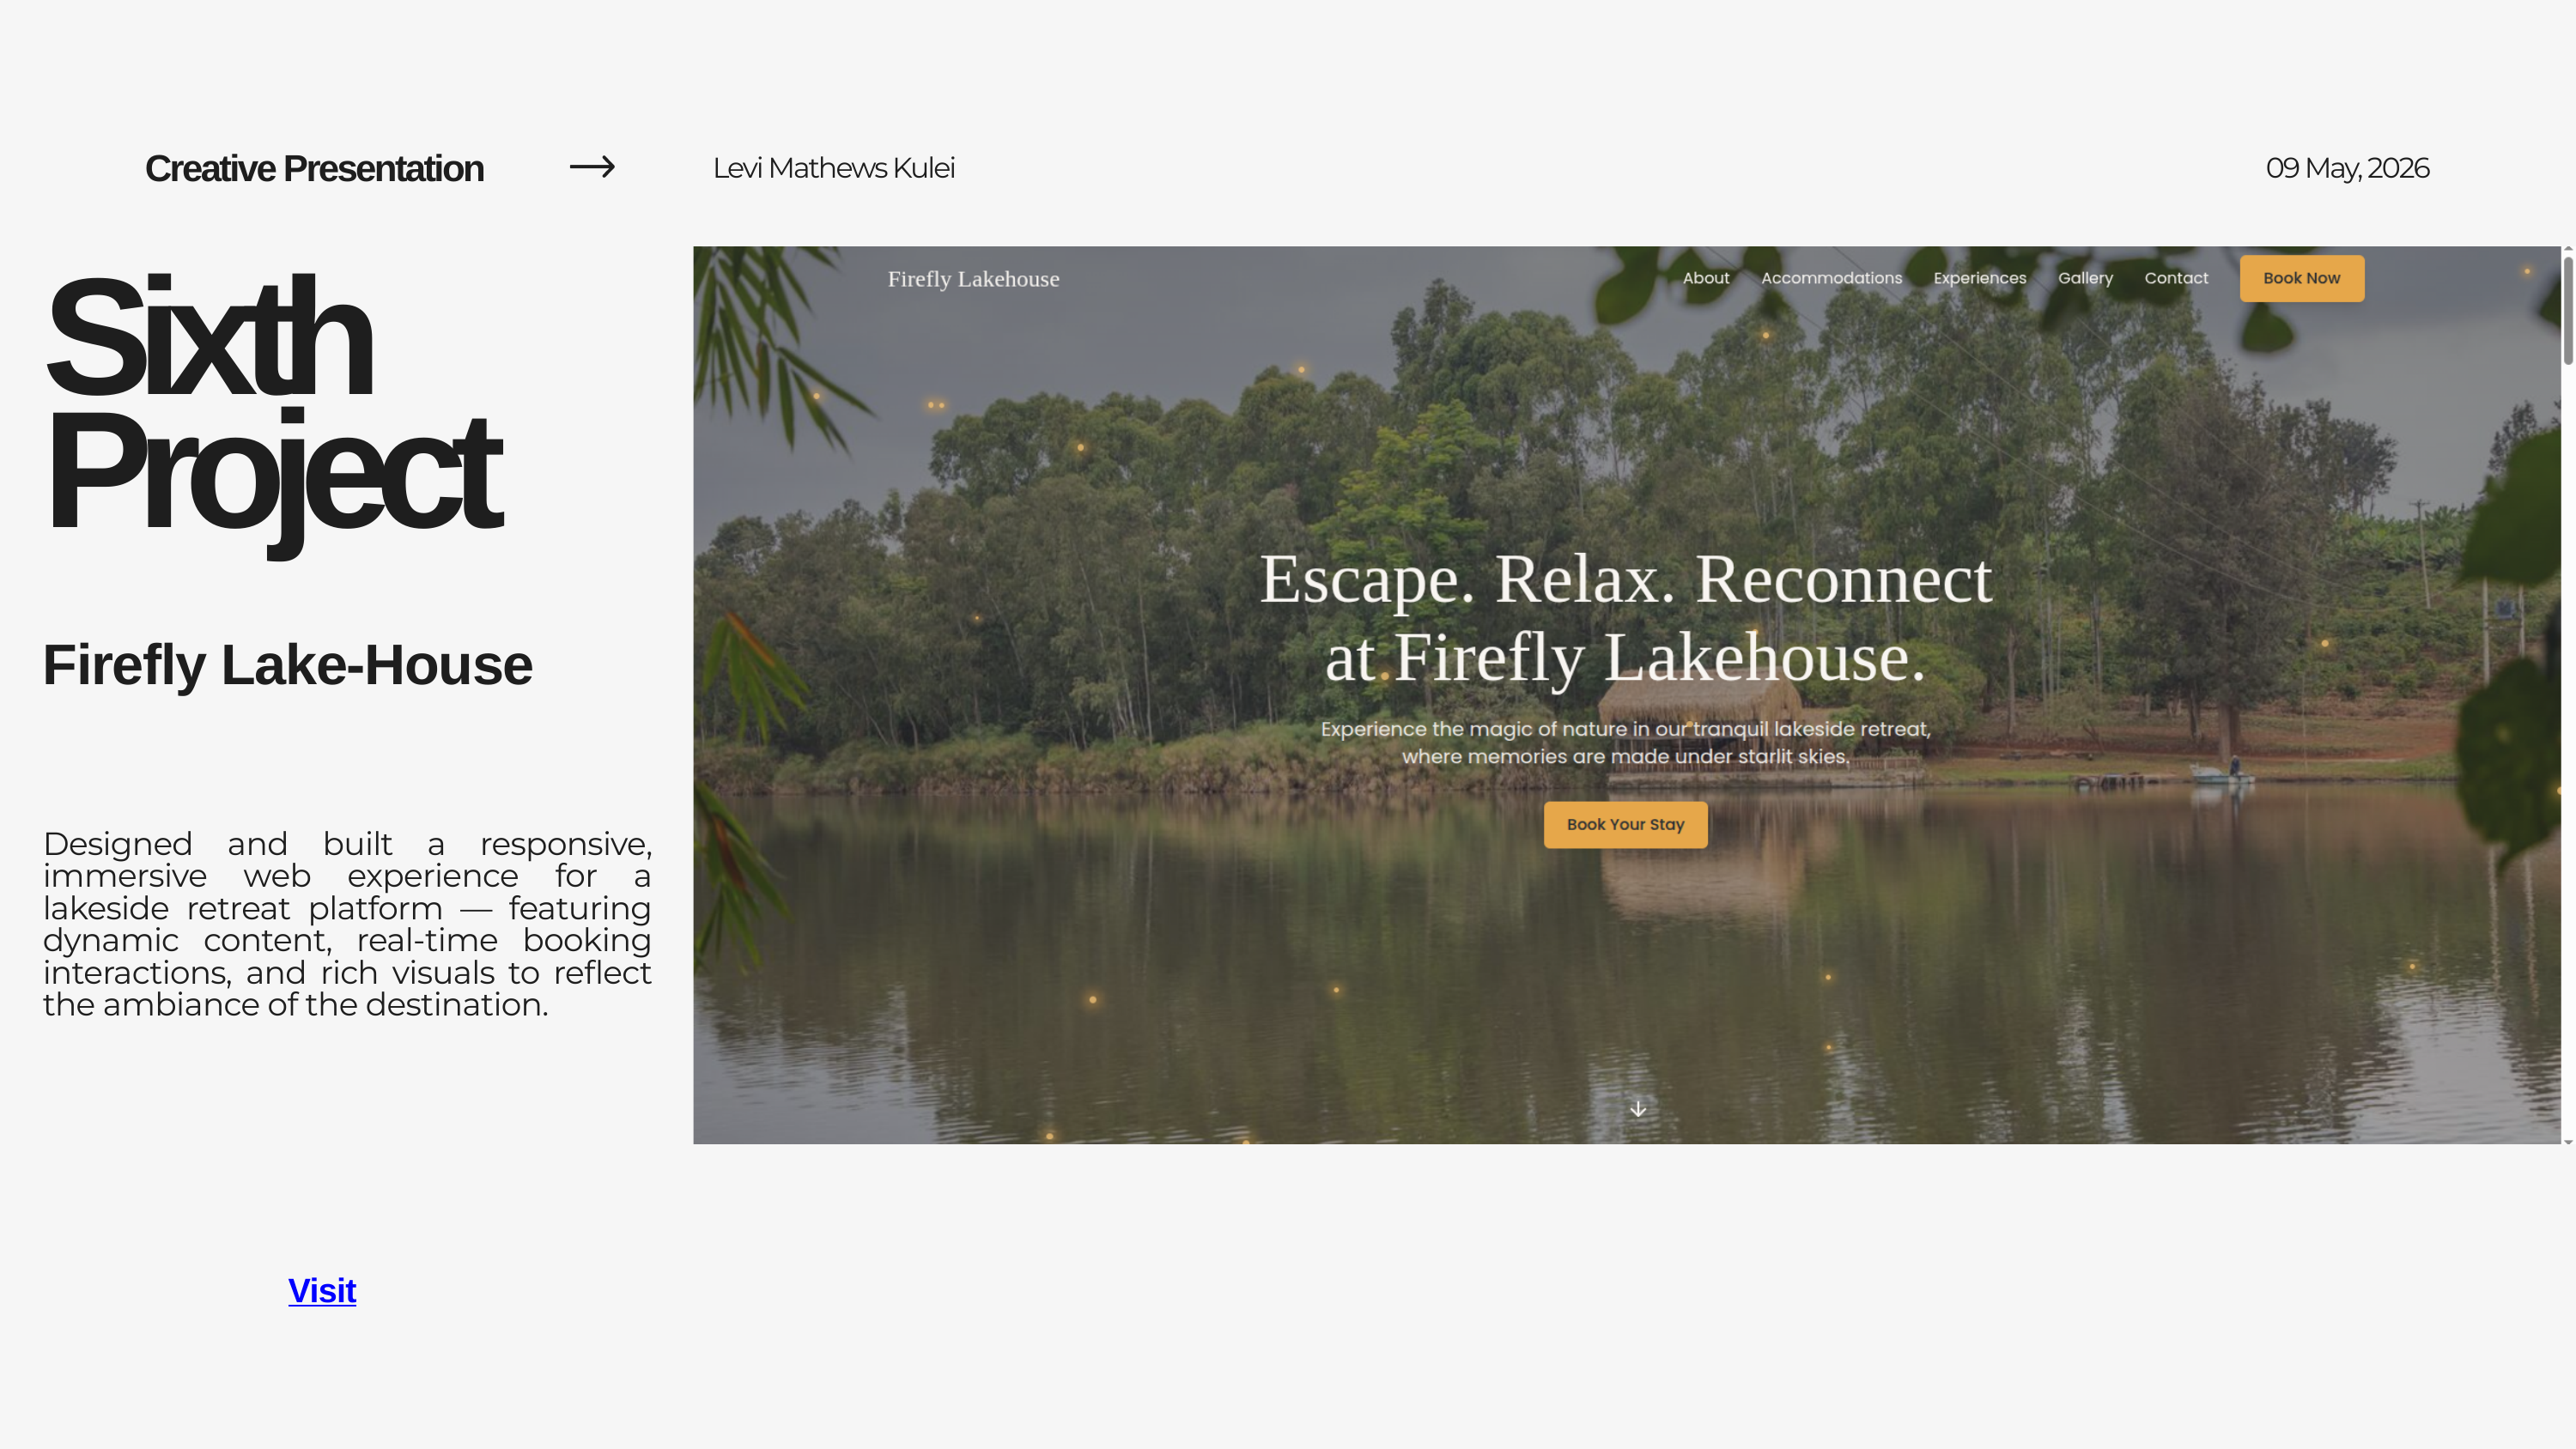

Creative Presentation
Levi Mathews Kulei
09 May, 2026

Sixth Project
Firefly Lake-House
Designed and built a responsive, immersive web experience for a lakeside retreat platform — featuring dynamic content, real-time booking interactions, and rich visuals to reflect the ambiance of the destination.
Visit